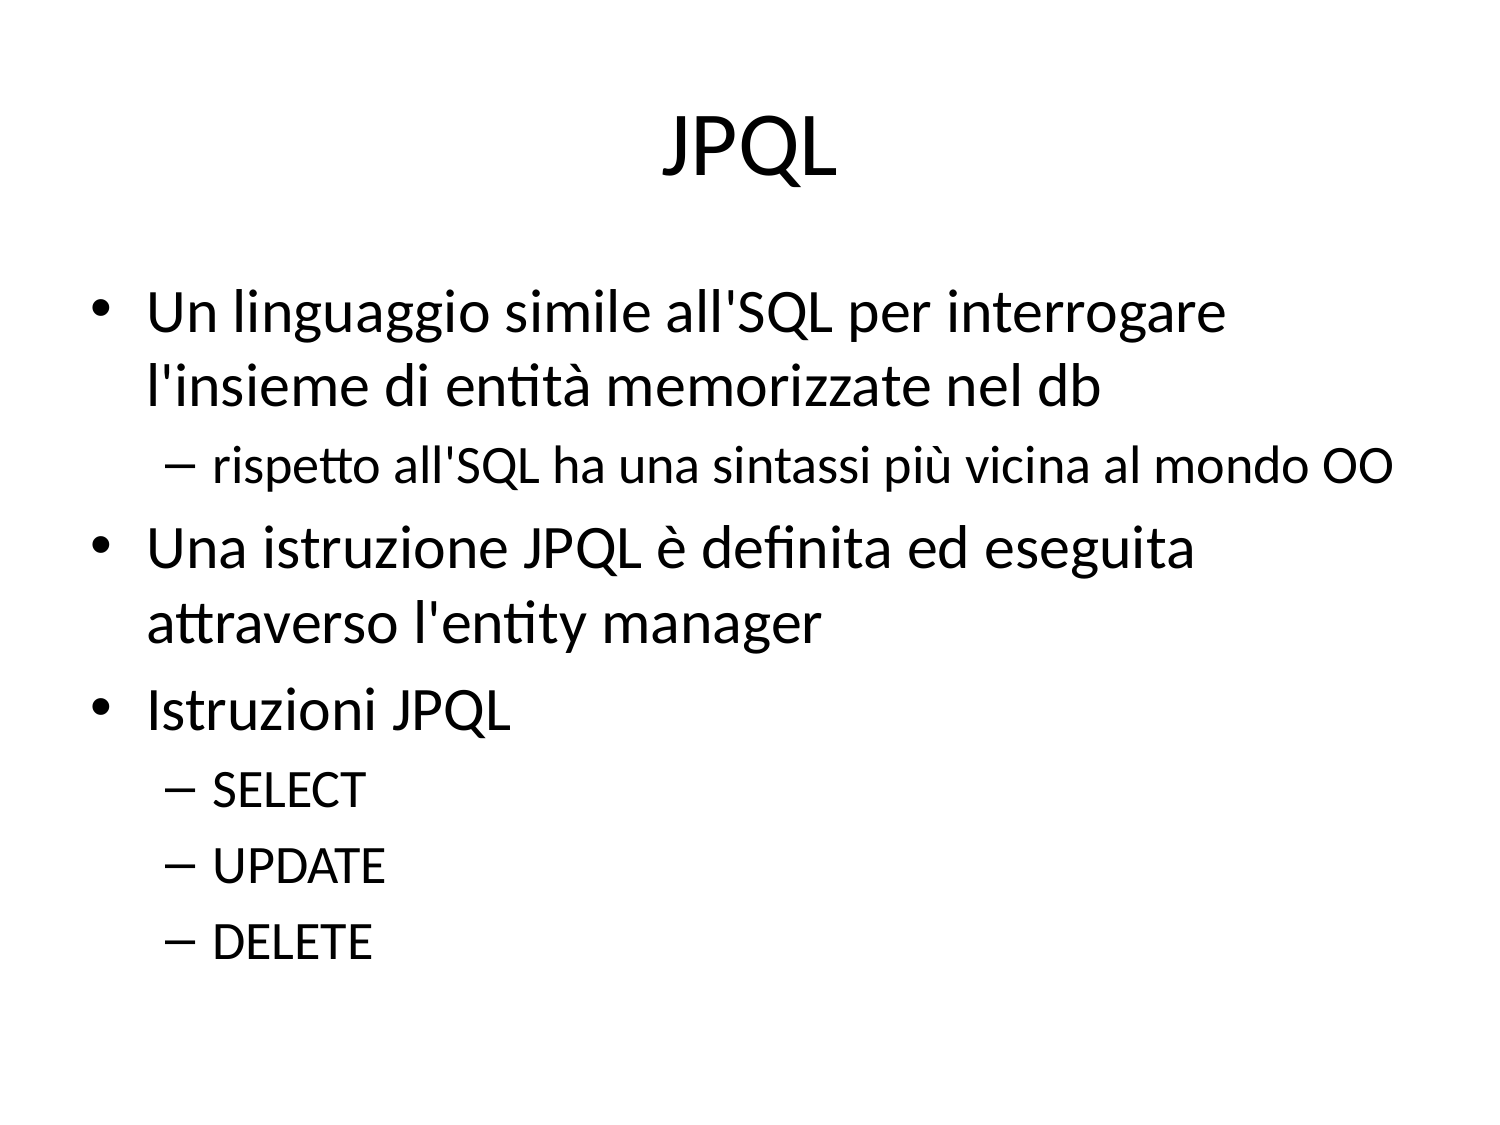

# JPQL
Un linguaggio simile all'SQL per interrogare l'insieme di entità memorizzate nel db
rispetto all'SQL ha una sintassi più vicina al mondo OO
Una istruzione JPQL è definita ed eseguita attraverso l'entity manager
Istruzioni JPQL
SELECT
UPDATE
DELETE